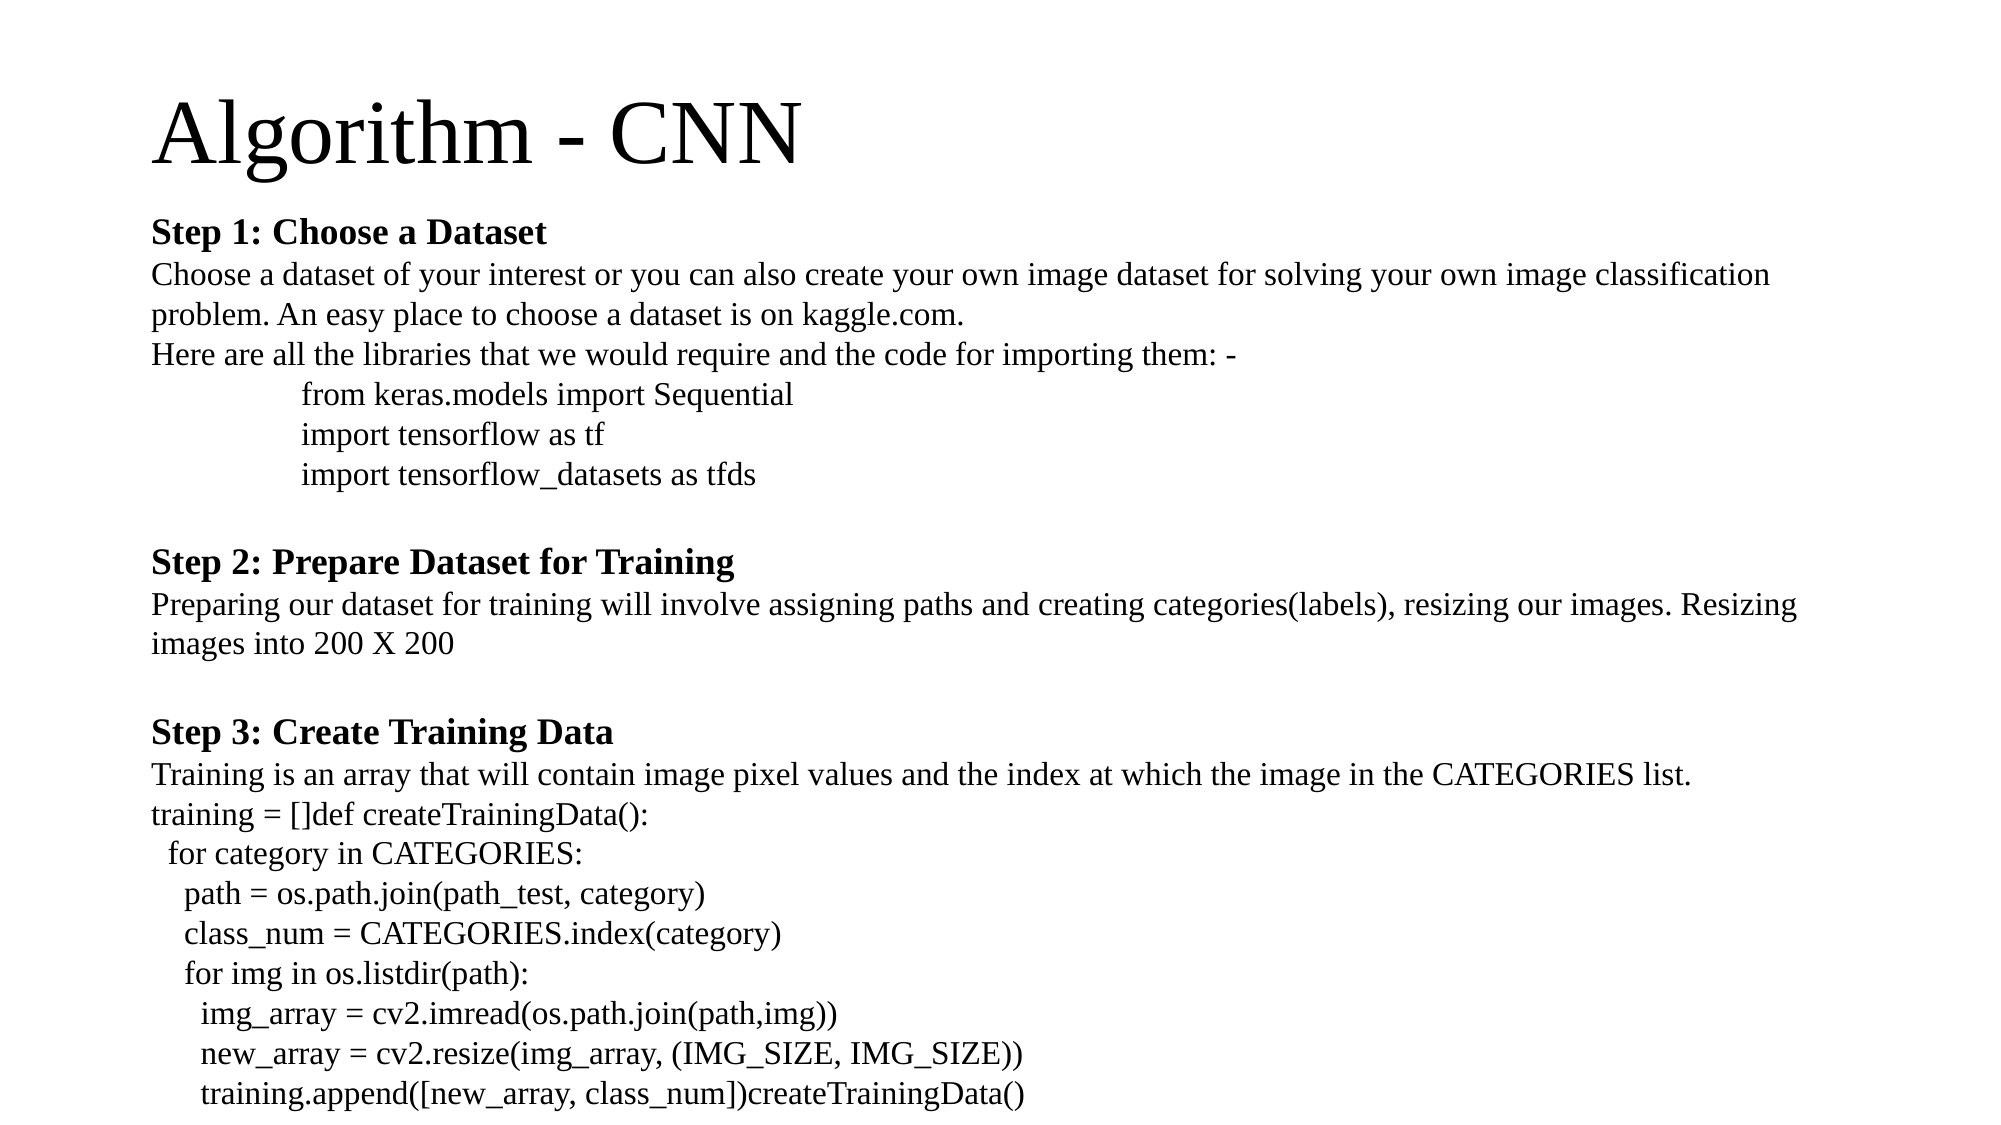

# Algorithm - CNN
Step 1: Choose a Dataset
Choose a dataset of your interest or you can also create your own image dataset for solving your own image classification problem. An easy place to choose a dataset is on kaggle.com.
Here are all the libraries that we would require and the code for importing them: -
	from keras.models import Sequential
	import tensorflow as tf
	import tensorflow_datasets as tfds

Step 2: Prepare Dataset for Training
Preparing our dataset for training will involve assigning paths and creating categories(labels), resizing our images. Resizing images into 200 X 200

Step 3: Create Training Data
Training is an array that will contain image pixel values and the index at which the image in the CATEGORIES list.
training = []def createTrainingData():
  for category in CATEGORIES:
    path = os.path.join(path_test, category)
    class_num = CATEGORIES.index(category)
    for img in os.listdir(path):
      img_array = cv2.imread(os.path.join(path,img))
      new_array = cv2.resize(img_array, (IMG_SIZE, IMG_SIZE))
      training.append([new_array, class_num])createTrainingData()